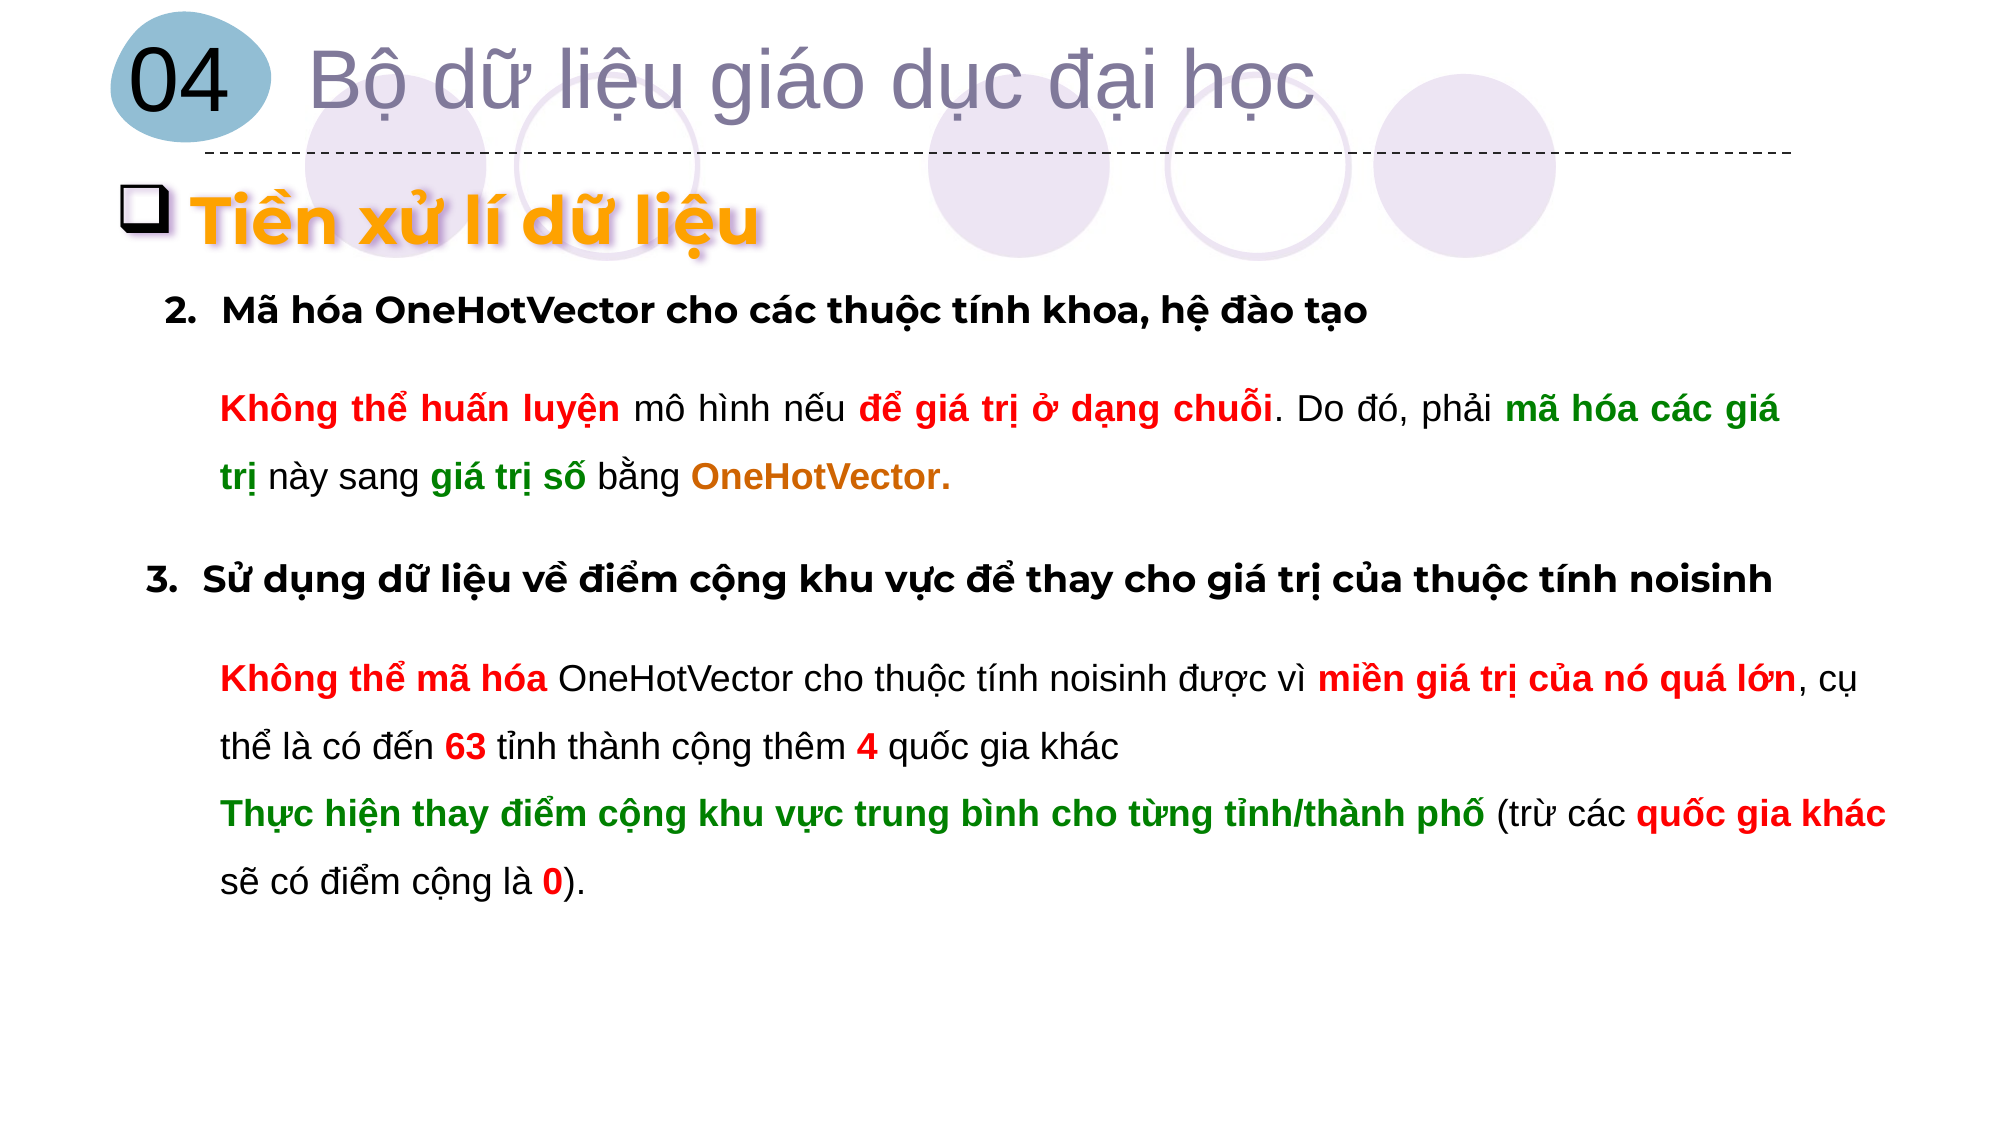

Bộ dữ liệu giáo dục đại học
04
Tiền xử lí dữ liệu
Mã hóa OneHotVector cho các thuộc tính khoa, hệ đào tạo
Không thể huấn luyện mô hình nếu để giá trị ở dạng chuỗi. Do đó, phải mã hóa các giá trị này sang giá trị số bằng OneHotVector.
Sử dụng dữ liệu về điểm cộng khu vực để thay cho giá trị của thuộc tính noisinh
Không thể mã hóa OneHotVector cho thuộc tính noisinh được vì miền giá trị của nó quá lớn, cụ thể là có đến 63 tỉnh thành cộng thêm 4 quốc gia khác
Thực hiện thay điểm cộng khu vực trung bình cho từng tỉnh/thành phố (trừ các quốc gia khác sẽ có điểm cộng là 0).